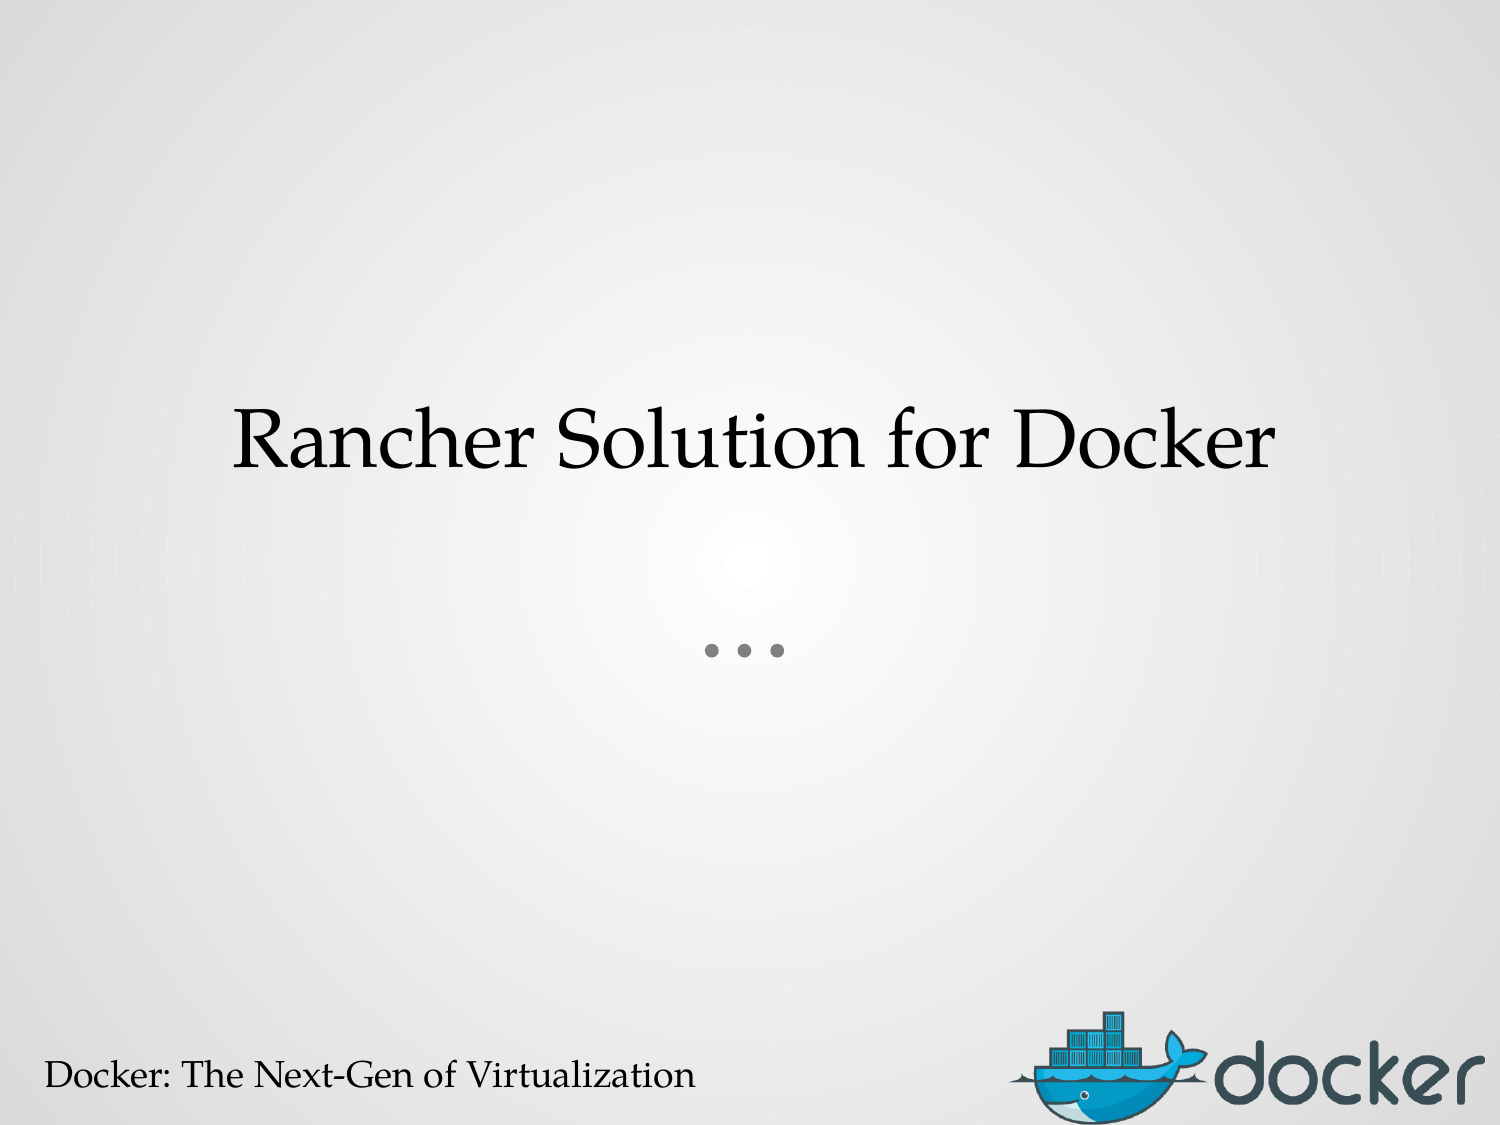

# Rancher Solution for Docker

Docker: The Next-Gen of Virtualization